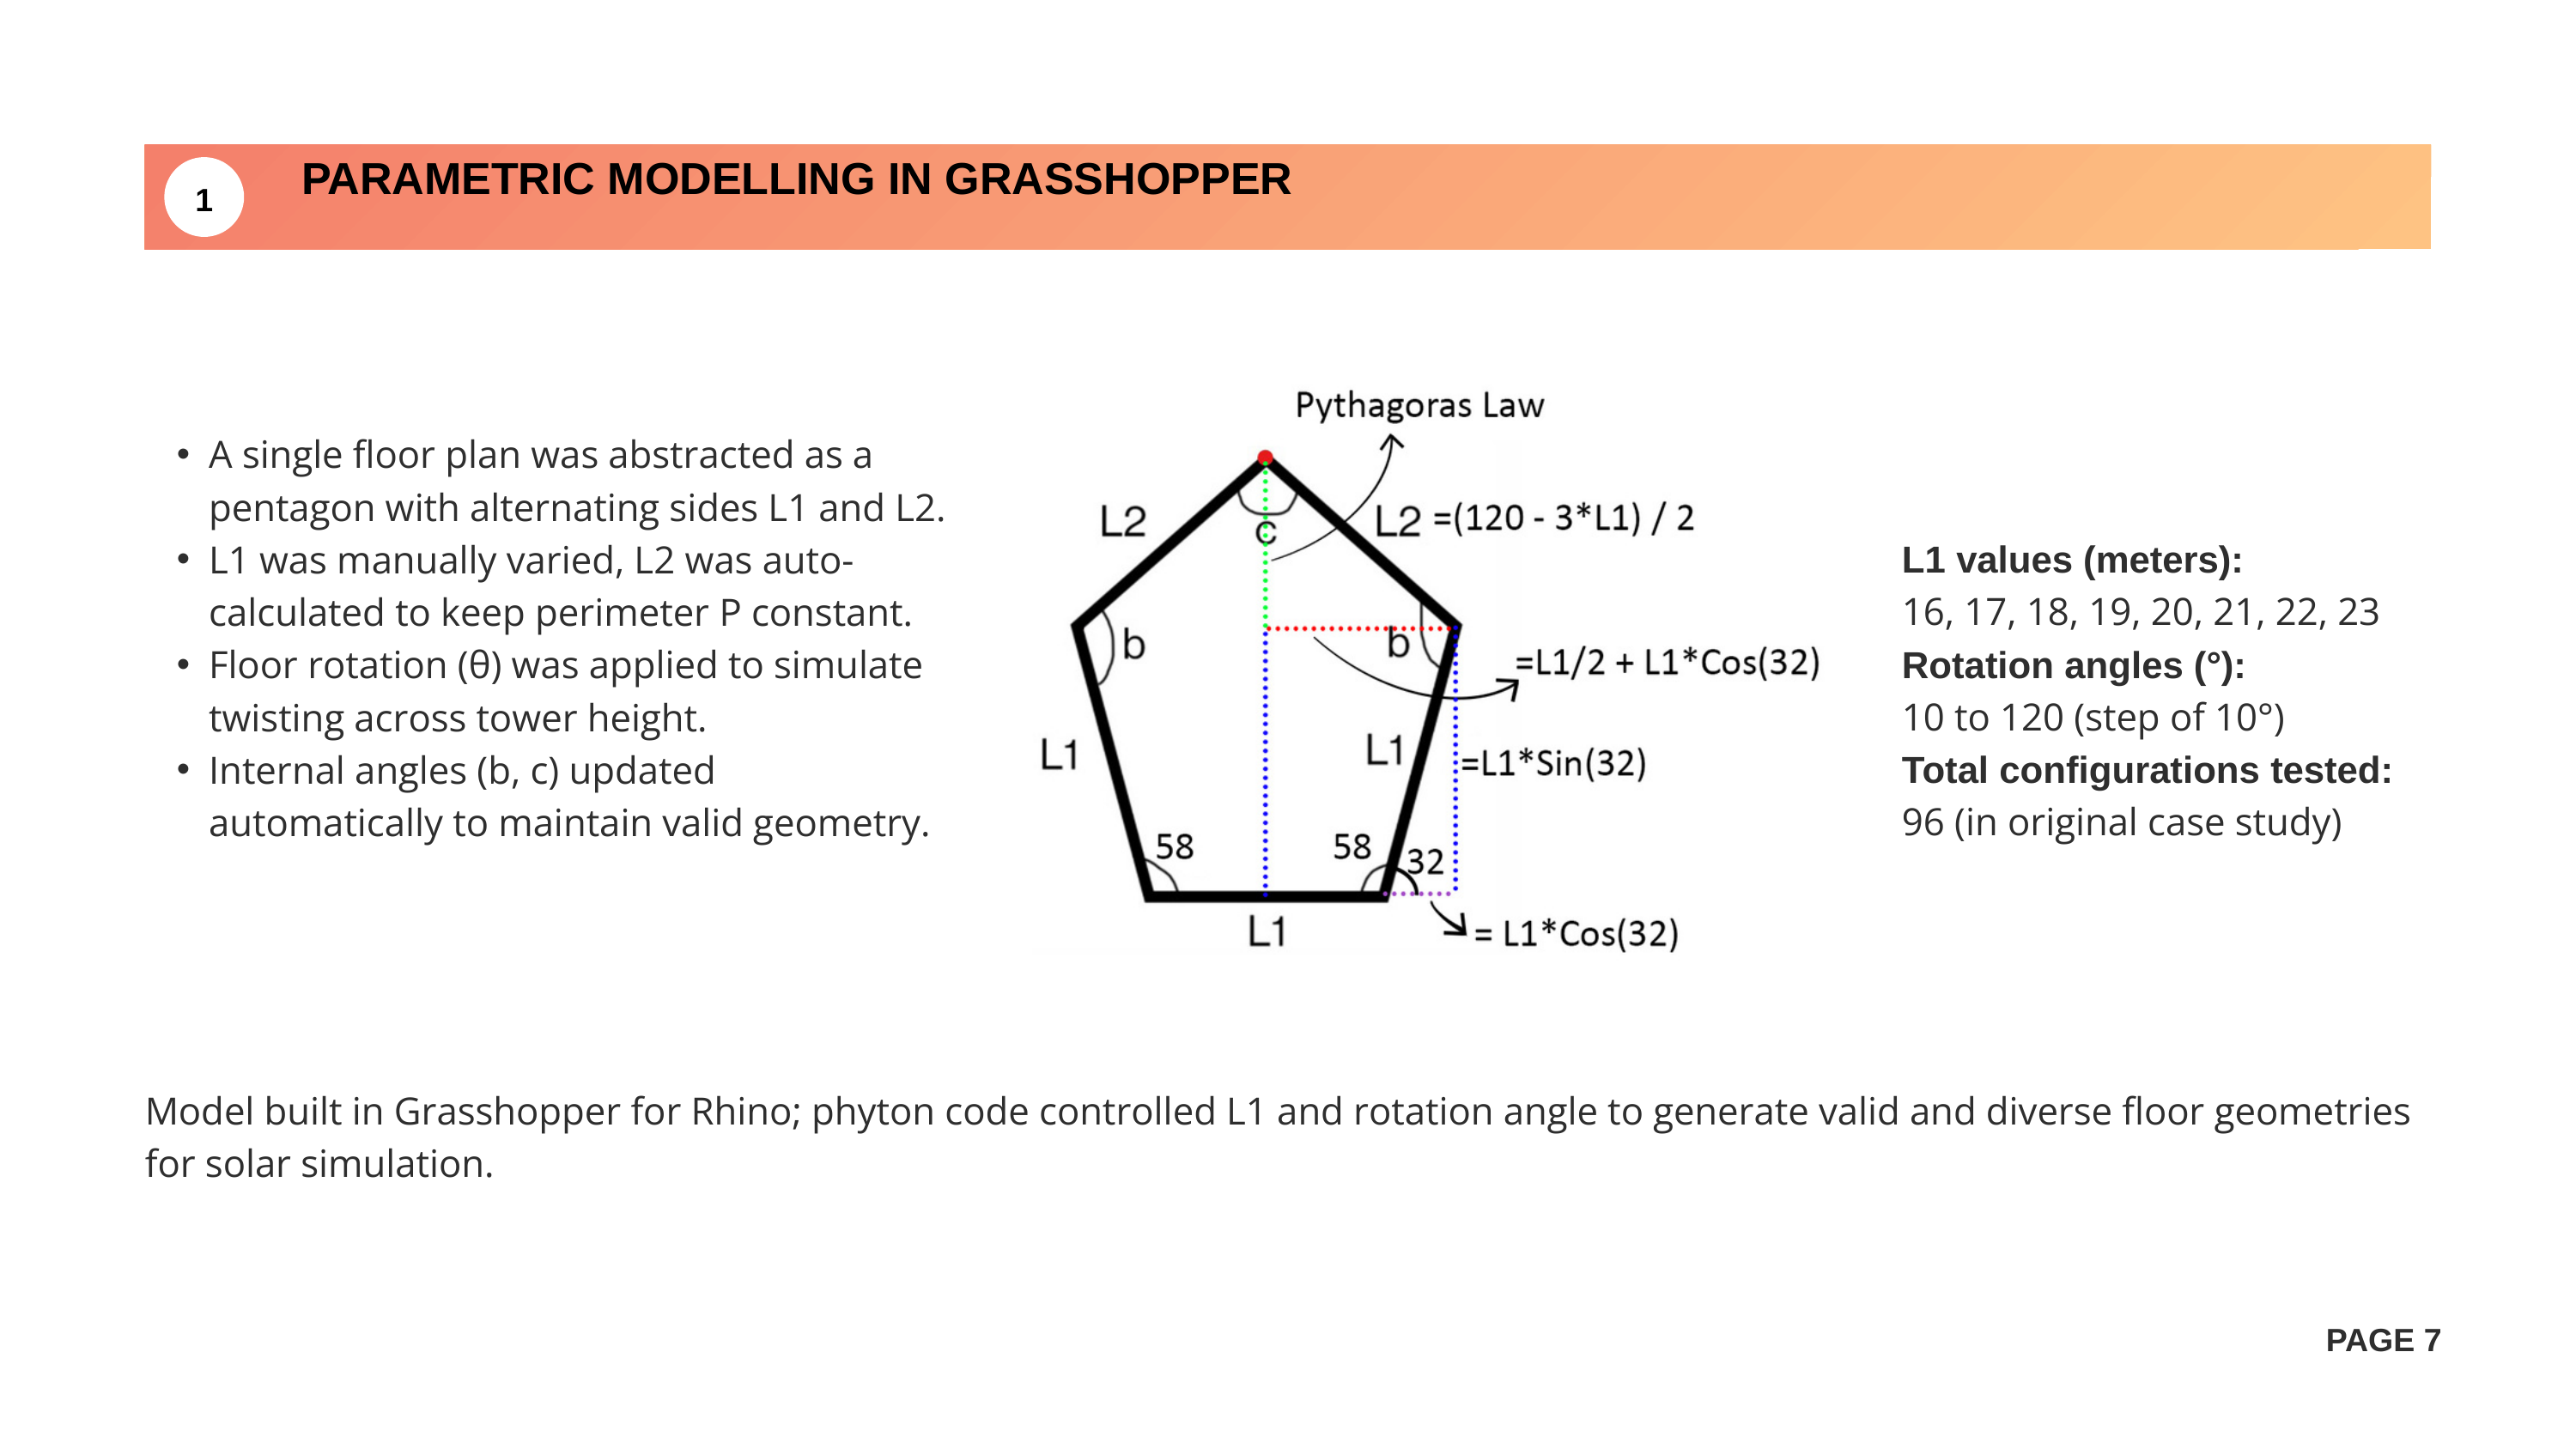

PARAMETRIC MODELLING IN GRASSHOPPER

1

A single floor plan was abstracted as a pentagon with alternating sides L1 and L2.
L1 was manually varied, L2 was auto-calculated to keep perimeter P constant.
Floor rotation (θ) was applied to simulate twisting across tower height.
Internal angles (b, c) updated automatically to maintain valid geometry.
L1 values (meters):
16, 17, 18, 19, 20, 21, 22, 23
Rotation angles (°):
10 to 120 (step of 10°)
Total configurations tested: 96 (in original case study)
Model built in Grasshopper for Rhino; phyton code controlled L1 and rotation angle to generate valid and diverse floor geometries for solar simulation.
PAGE 7